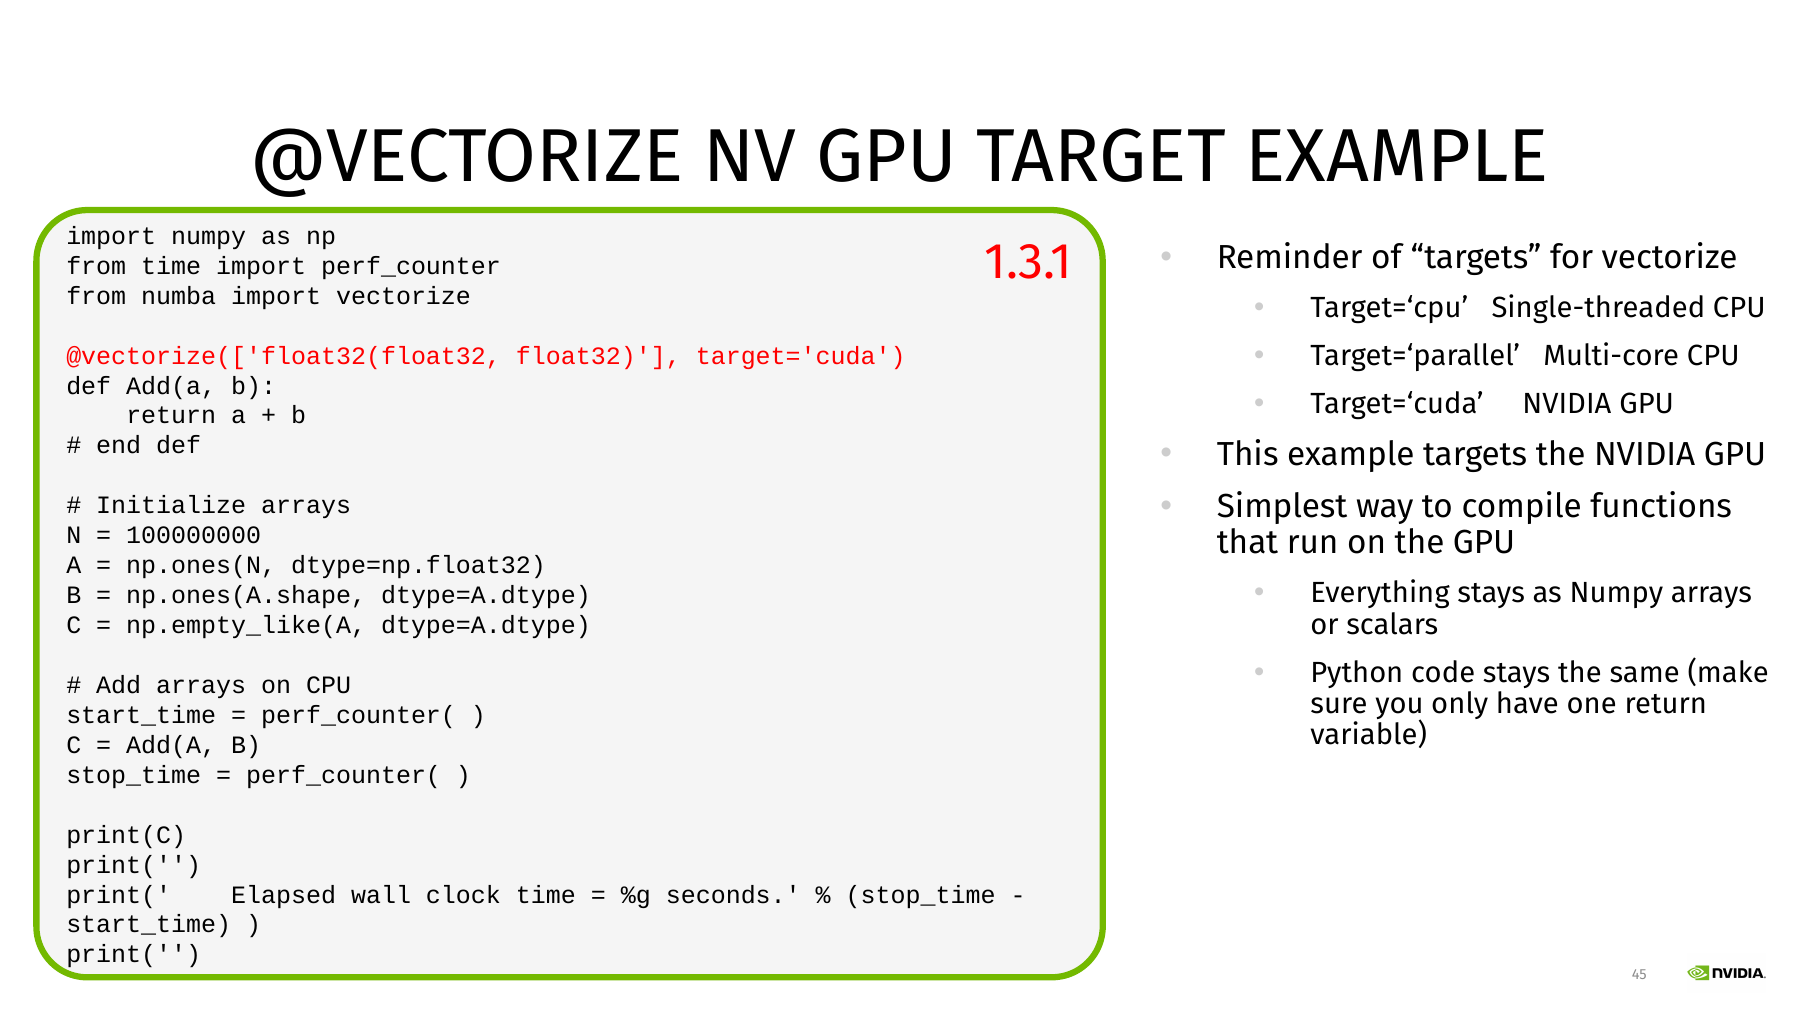

# @Vectorize NV GPU Target Example
import numpy as np
from time import perf_counter
from numba import vectorize

@vectorize(['float32(float32, float32)'], target='cuda')
def Add(a, b):
    return a + b
# end def

# Initialize arrays
N = 100000000
A = np.ones(N, dtype=np.float32)
B = np.ones(A.shape, dtype=A.dtype)
C = np.empty_like(A, dtype=A.dtype)

# Add arrays on CPU
start_time = perf_counter( )
C = Add(A, B)
stop_time = perf_counter( )

print(C)
print('')
print('    Elapsed wall clock time = %g seconds.' % (stop_time - start_time) )
print('')
1.3.1
Reminder of “targets” for vectorize
Target=‘cpu’   Single-threaded CPU
Target=‘parallel’   Multi-core CPU
Target=‘cuda’     NVIDIA GPU
This example targets the NVIDIA GPU
Simplest way to compile functions that run on the GPU
Everything stays as Numpy arrays or scalars
Python code stays the same (make sure you only have one return variable)